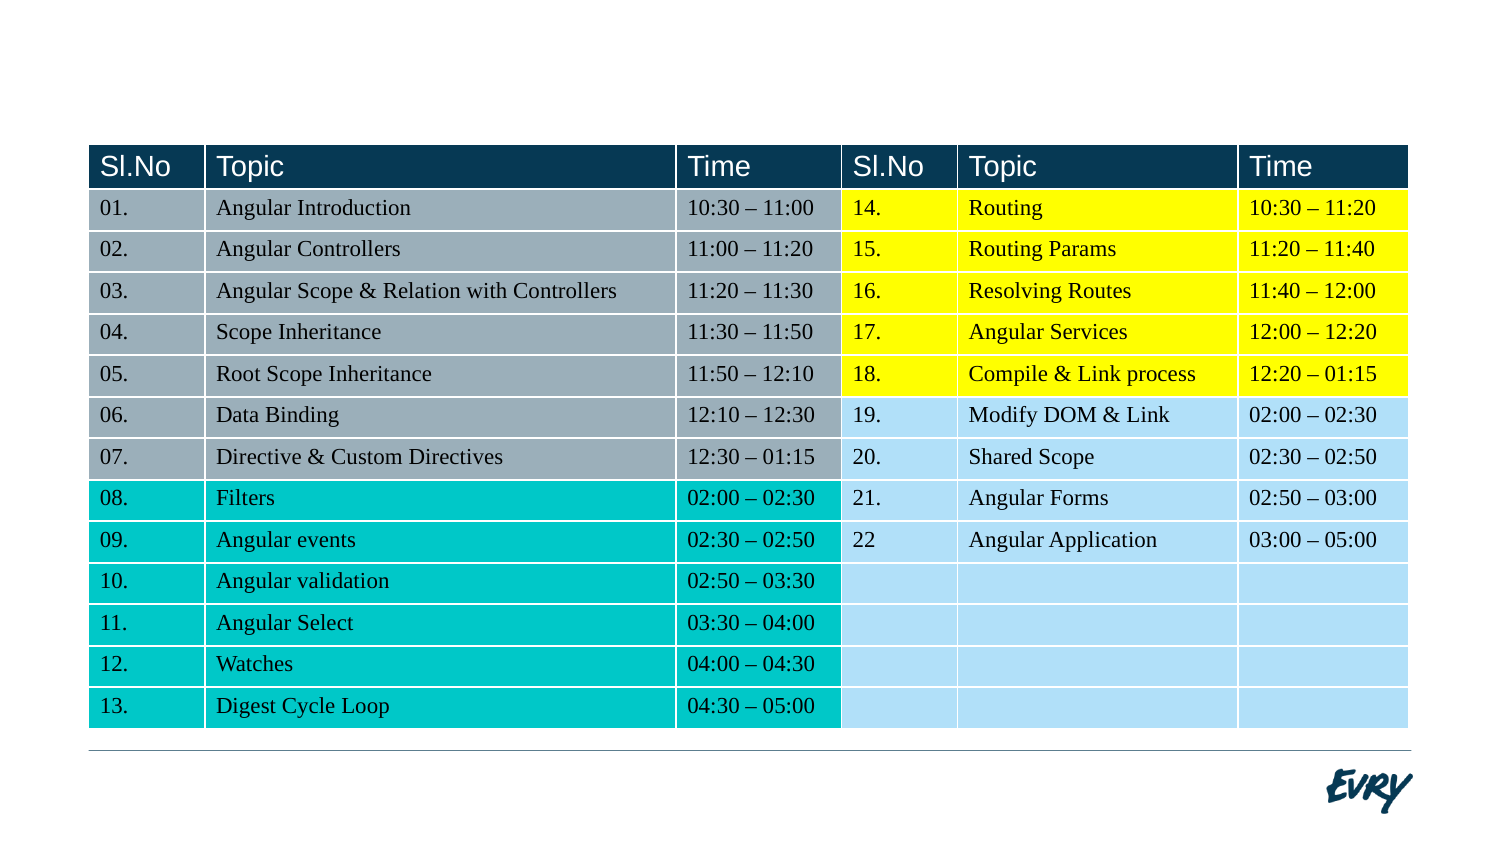

#
| Sl.No | Topic | Time | Sl.No | Topic | Time |
| --- | --- | --- | --- | --- | --- |
| 01. | Angular Introduction | 10:30 – 11:00 | 14. | Routing | 10:30 – 11:20 |
| 02. | Angular Controllers | 11:00 – 11:20 | 15. | Routing Params | 11:20 – 11:40 |
| 03. | Angular Scope & Relation with Controllers | 11:20 – 11:30 | 16. | Resolving Routes | 11:40 – 12:00 |
| 04. | Scope Inheritance | 11:30 – 11:50 | 17. | Angular Services | 12:00 – 12:20 |
| 05. | Root Scope Inheritance | 11:50 – 12:10 | 18. | Compile & Link process | 12:20 – 01:15 |
| 06. | Data Binding | 12:10 – 12:30 | 19. | Modify DOM & Link | 02:00 – 02:30 |
| 07. | Directive & Custom Directives | 12:30 – 01:15 | 20. | Shared Scope | 02:30 – 02:50 |
| 08. | Filters | 02:00 – 02:30 | 21. | Angular Forms | 02:50 – 03:00 |
| 09. | Angular events | 02:30 – 02:50 | 22 | Angular Application | 03:00 – 05:00 |
| 10. | Angular validation | 02:50 – 03:30 |  |  |  |
| 11. | Angular Select | 03:30 – 04:00 |  |  |  |
| 12. | Watches | 04:00 – 04:30 |  |  |  |
| 13. | Digest Cycle Loop | 04:30 – 05:00 |  |  |  |